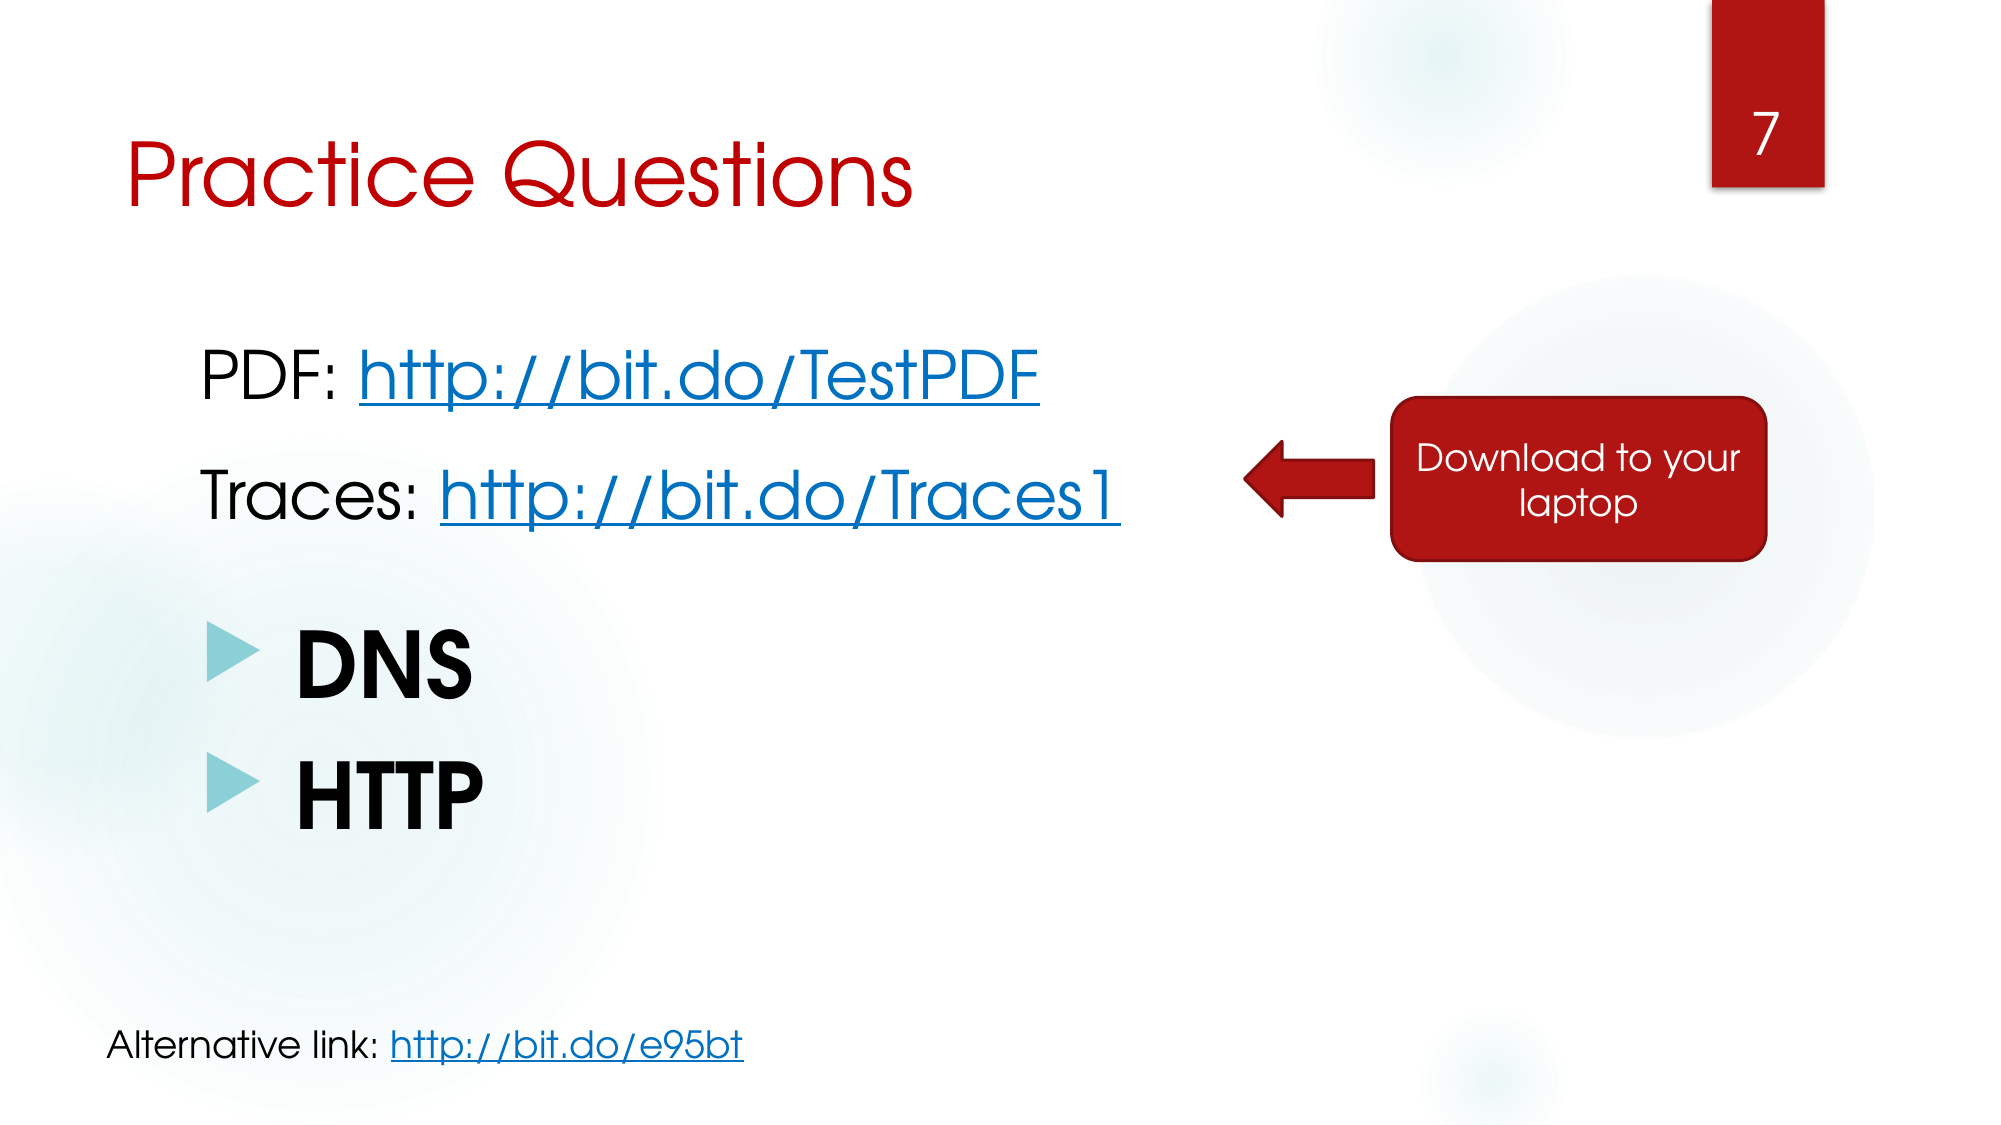

7
# Practice Questions
PDF: http://bit.do/TestPDF
Traces: http://bit.do/Traces1
Download to your laptop

 DNS
 HTTP
Alternative link: http://bit.do/e95bt